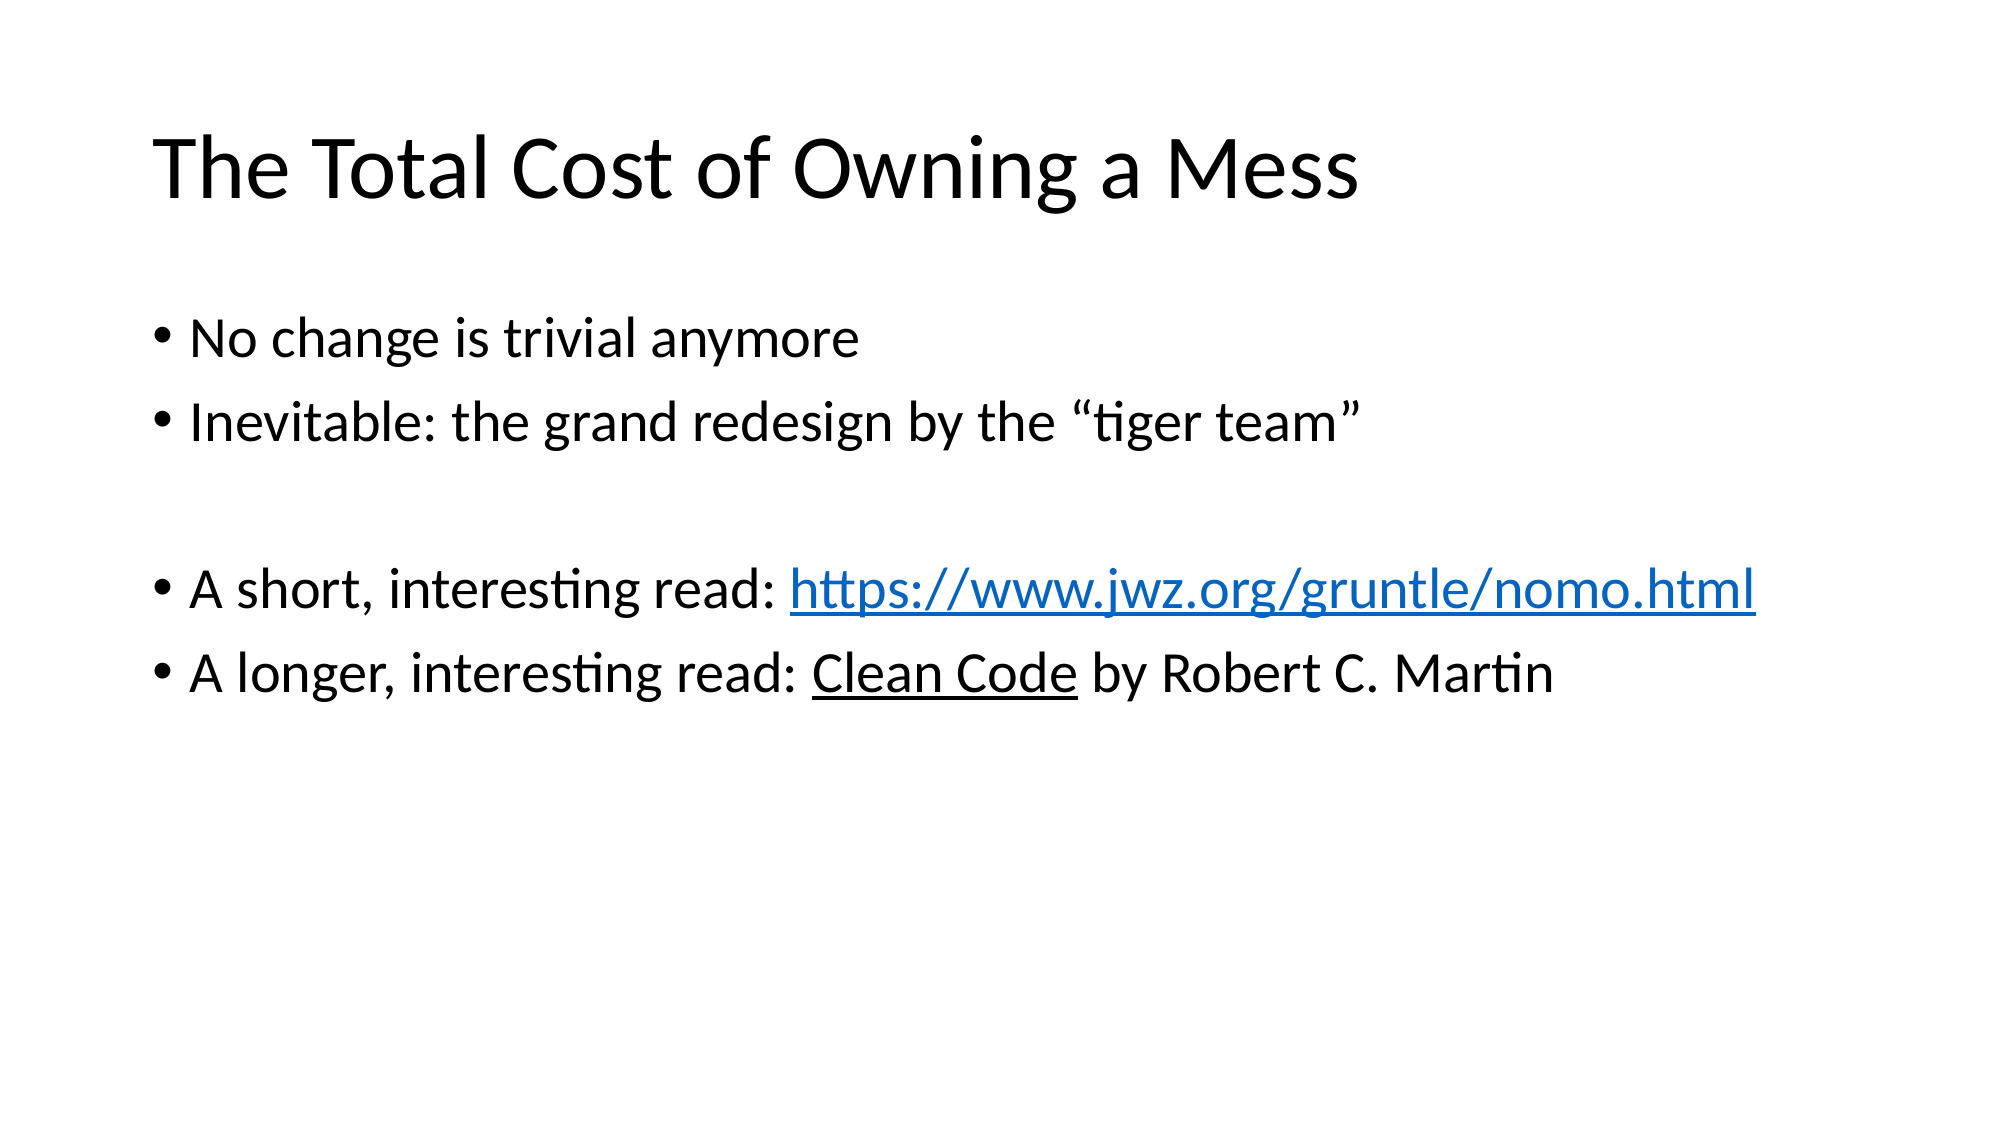

# The Total Cost of Owning a Mess
No change is trivial anymore
Inevitable: the grand redesign by the “tiger team”

A short, interesting read: https://www.jwz.org/gruntle/nomo.html
A longer, interesting read: Clean Code by Robert C. Martin